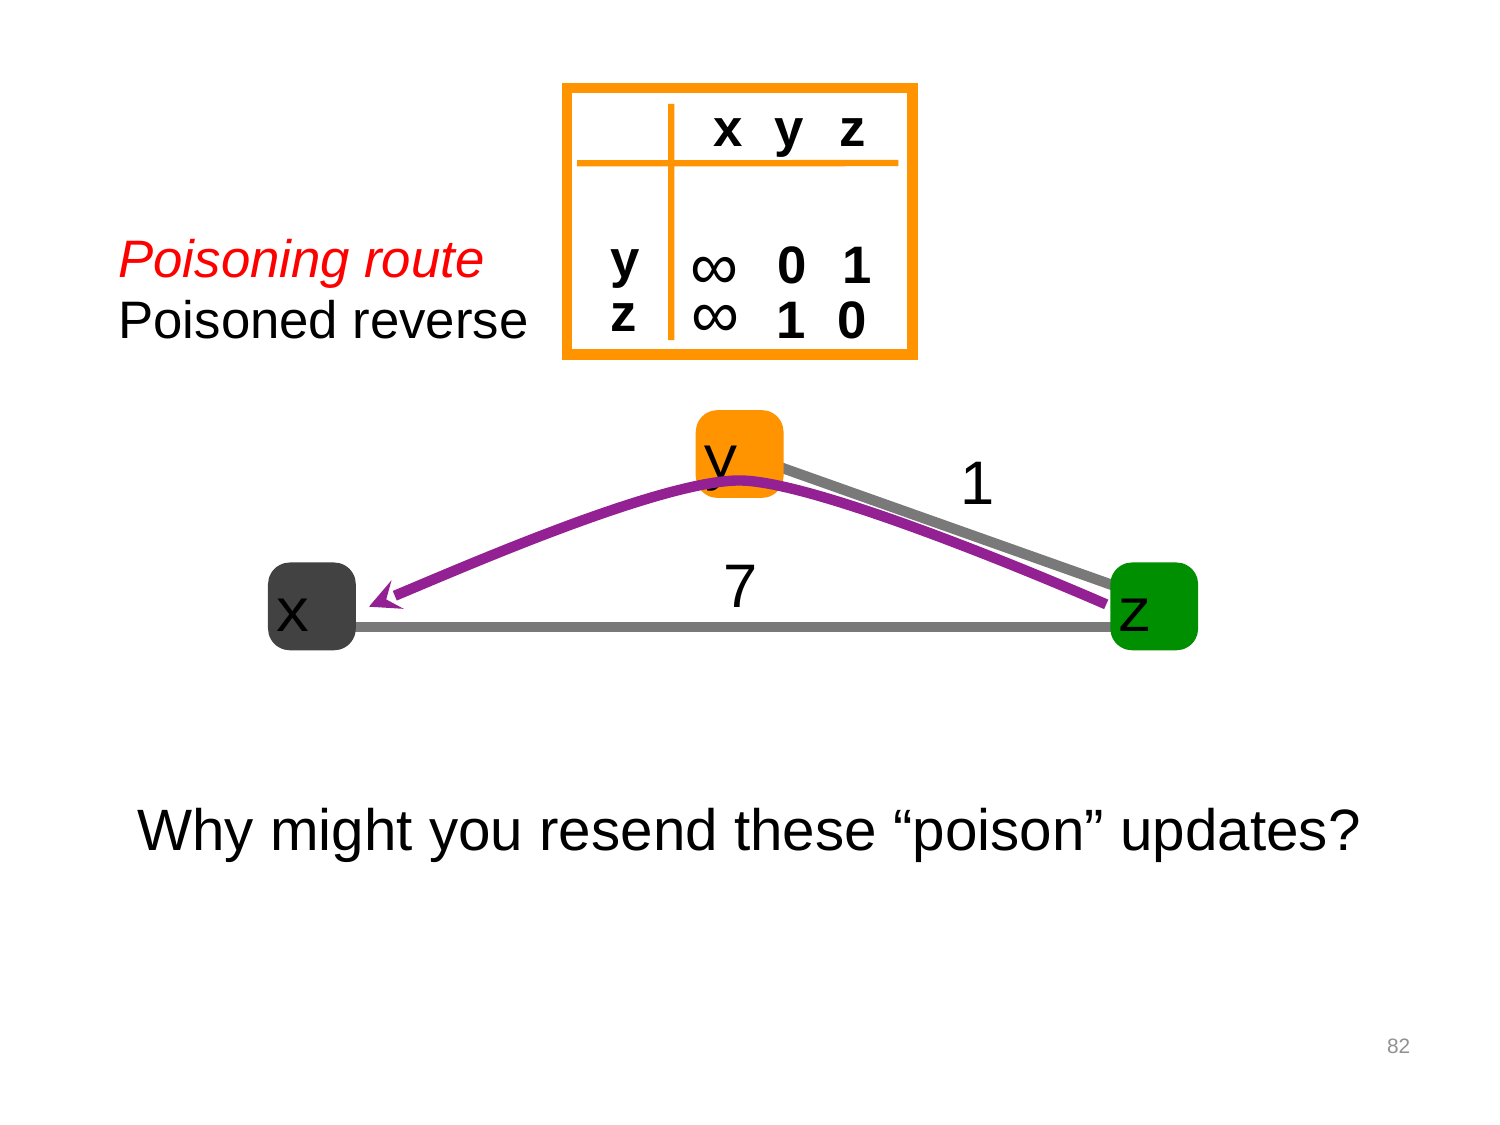

#

x
y
z

y
Poisoning route
∞
0
1
∞
z
1
0
Poisoned reverse
y
1

7
x
z

Why might you resend these “poison” updates?
82